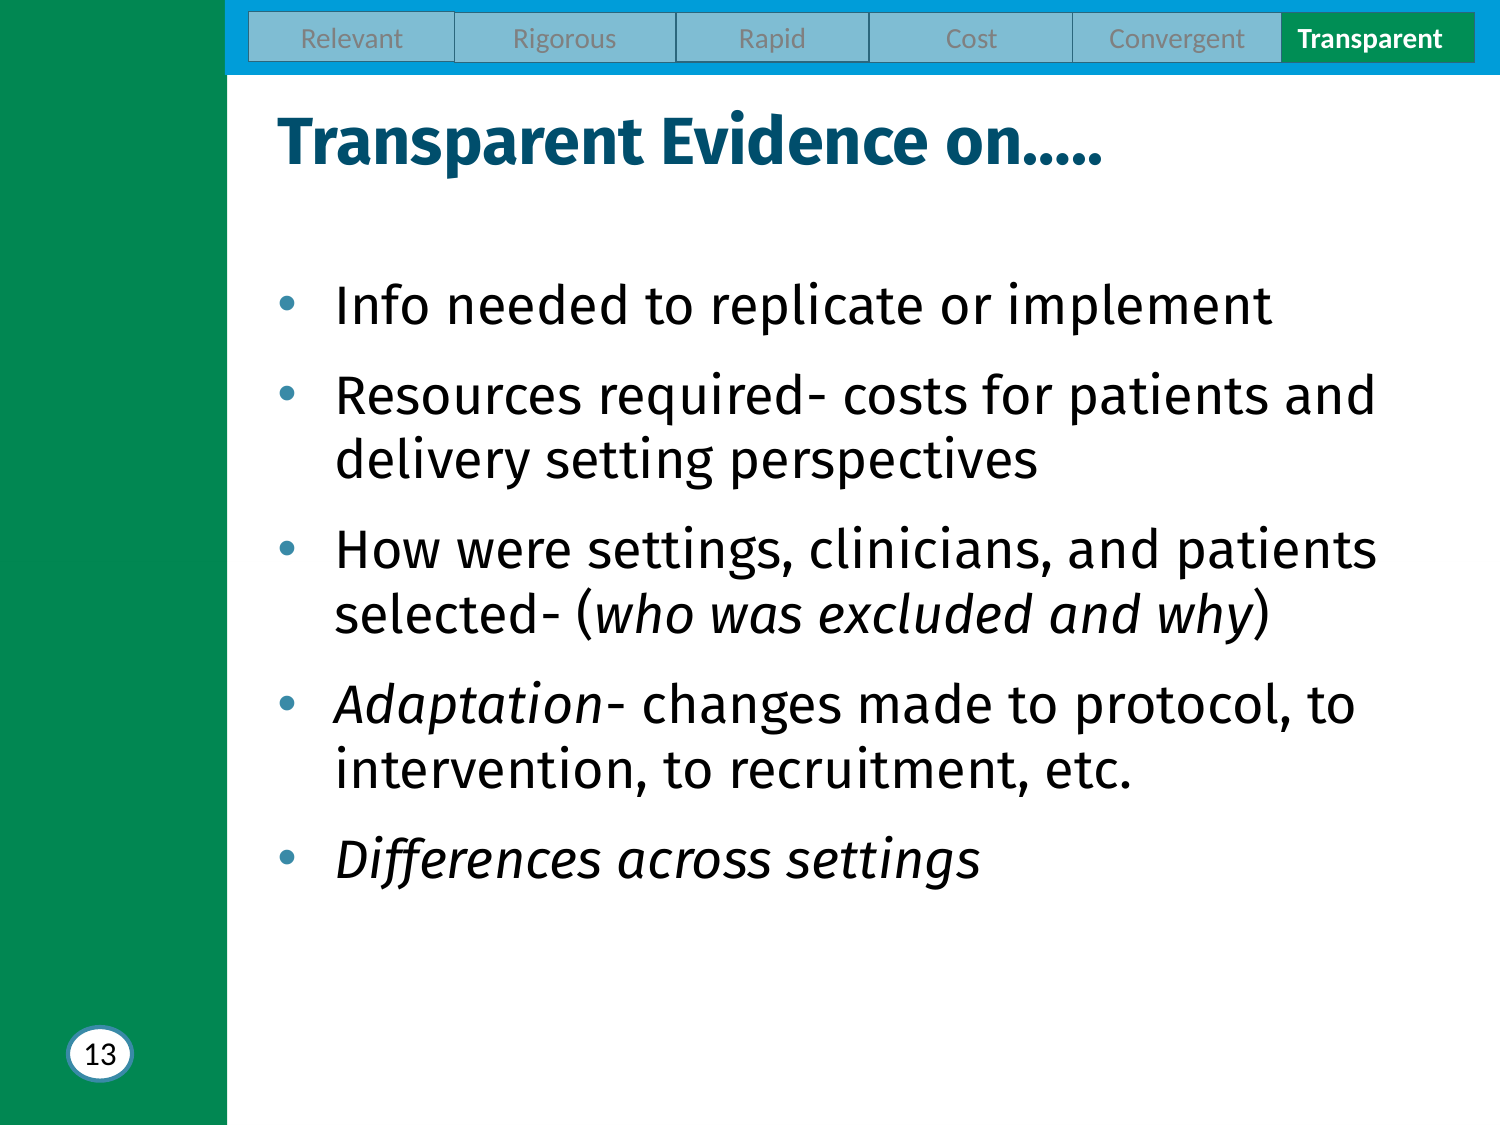

Relevant
Rapid
Cost
Transparent
Rigorous
Convergent
# Transparent Evidence on…..
Info needed to replicate or implement
Resources required- costs for patients and delivery setting perspectives
How were settings, clinicians, and patients selected- (who was excluded and why)
Adaptation- changes made to protocol, to intervention, to recruitment, etc.
Differences across settings

13